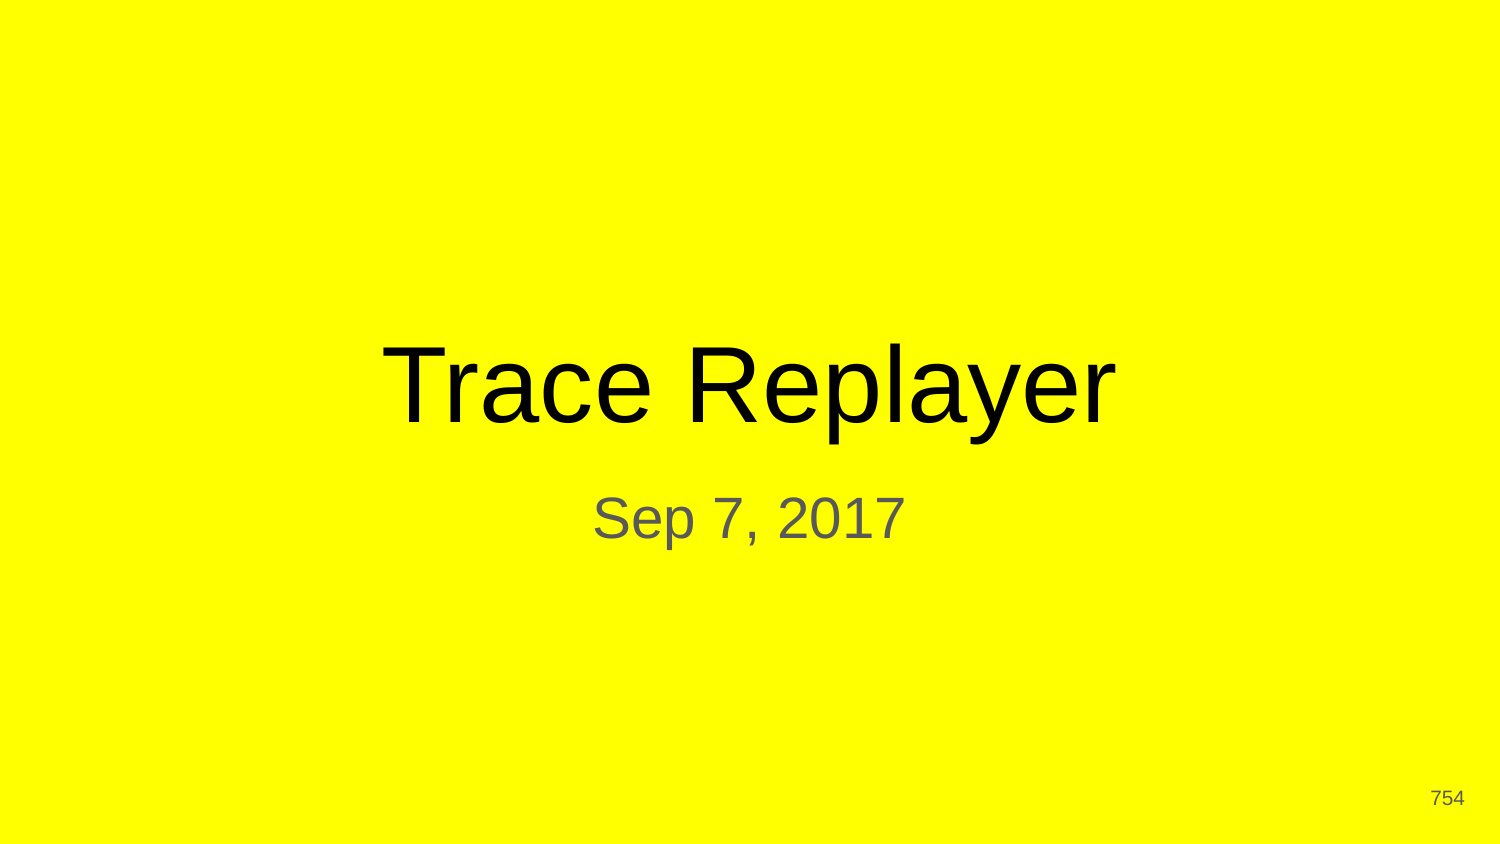

# Trace Replayer
Sep 7, 2017
754